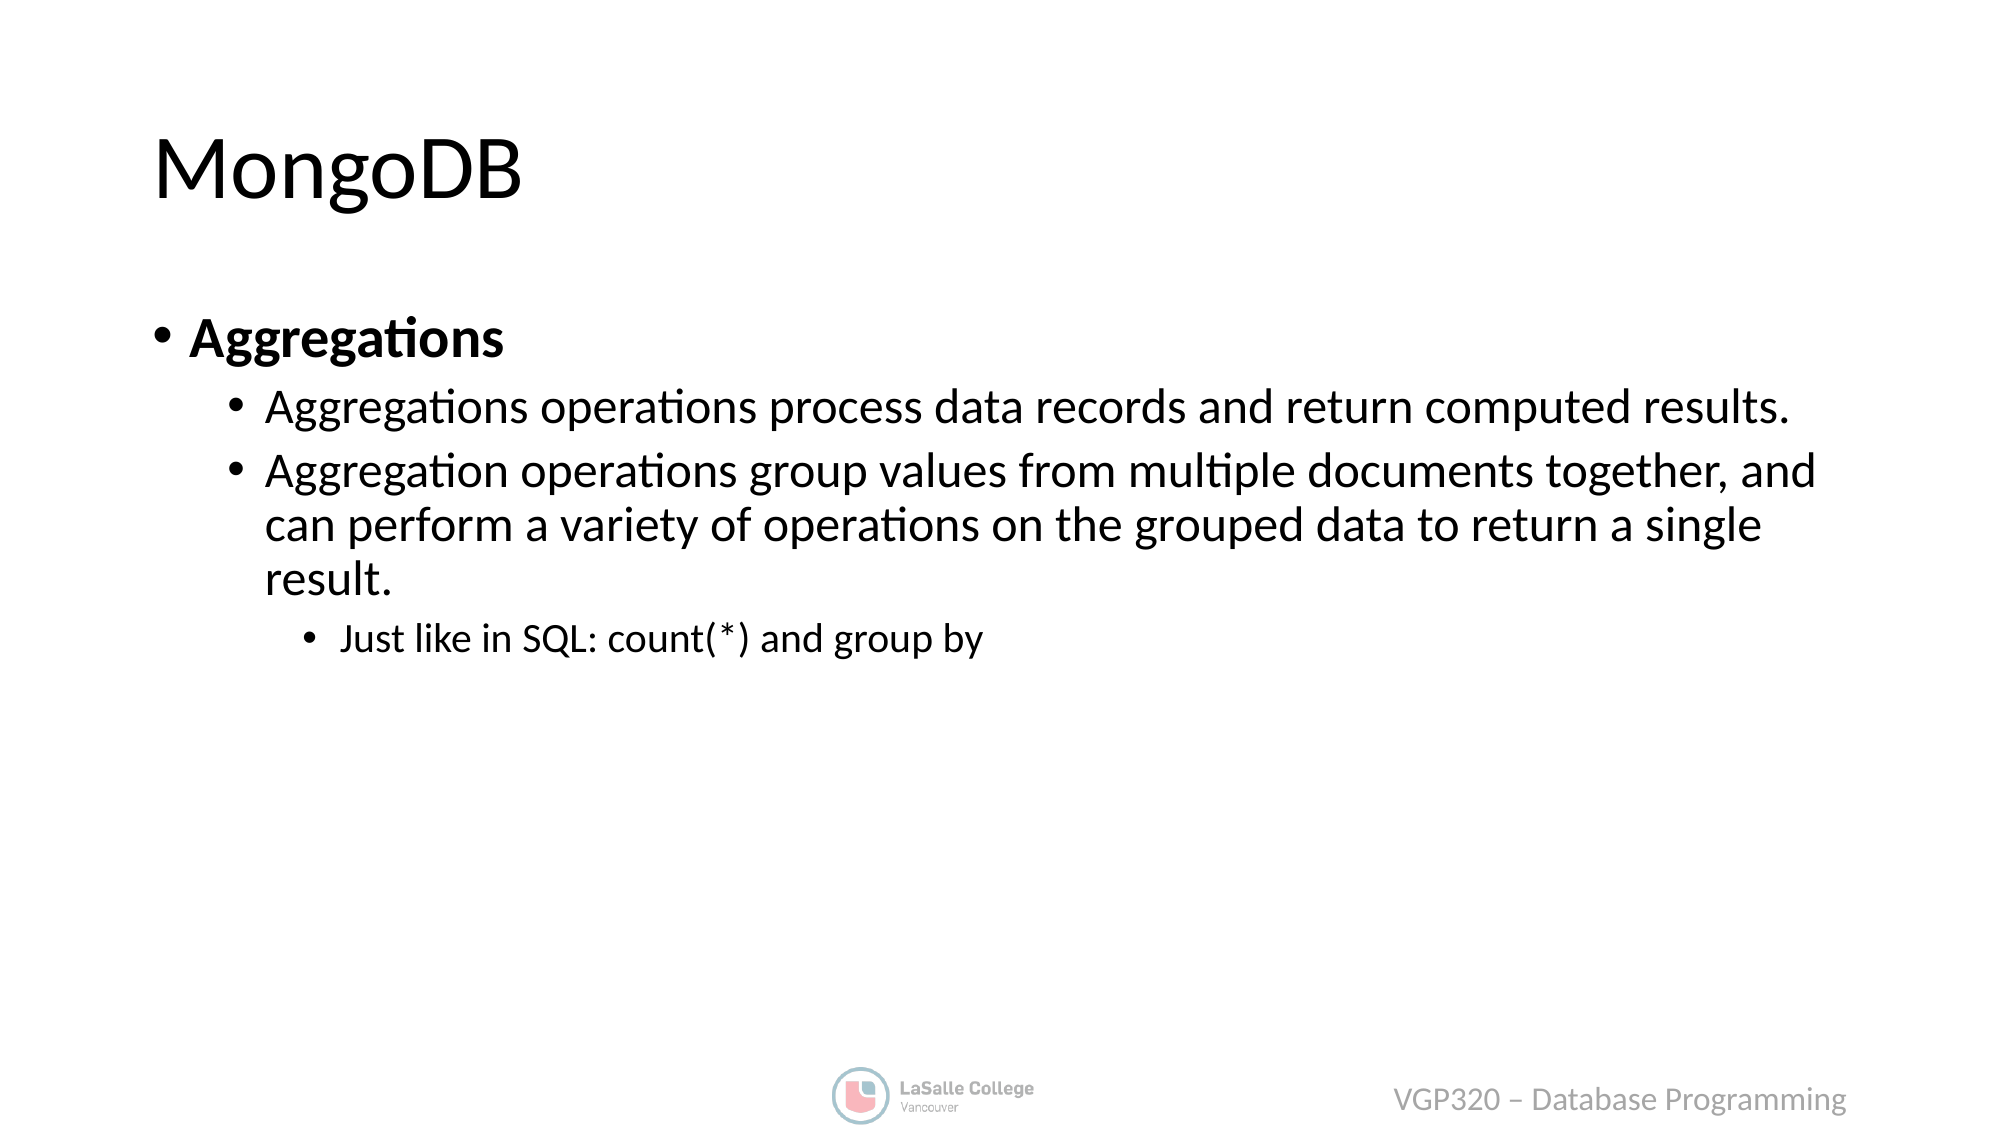

# MongoDB
Aggregations
Aggregations operations process data records and return computed results.
Aggregation operations group values from multiple documents together, and can perform a variety of operations on the grouped data to return a single result.
Just like in SQL: count(*) and group by